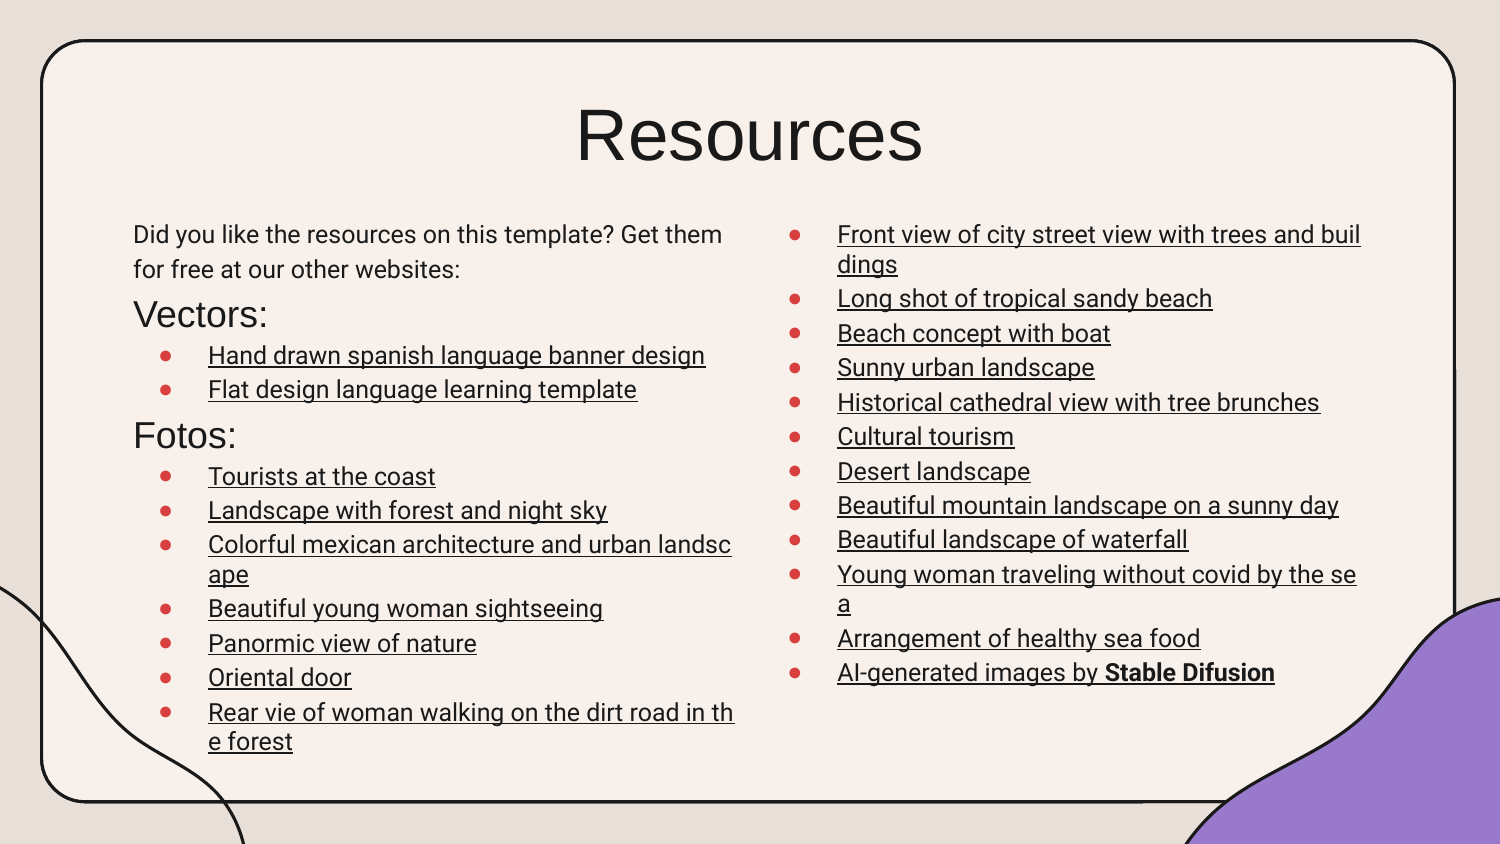

# Resources
Did you like the resources on this template? Get them for free at our other websites:
Vectors:
Hand drawn spanish language banner design
Flat design language learning template
Fotos:
Tourists at the coast
Landscape with forest and night sky
Colorful mexican architecture and urban landscape
Beautiful young woman sightseeing
Panormic view of nature
Oriental door
Rear vie of woman walking on the dirt road in the forest
Front view of city street view with trees and buildings
Long shot of tropical sandy beach
Beach concept with boat
Sunny urban landscape
Historical cathedral view with tree brunches
Cultural tourism
Desert landscape
Beautiful mountain landscape on a sunny day
Beautiful landscape of waterfall
Young woman traveling without covid by the sea
Arrangement of healthy sea food
AI-generated images by Stable Difusion